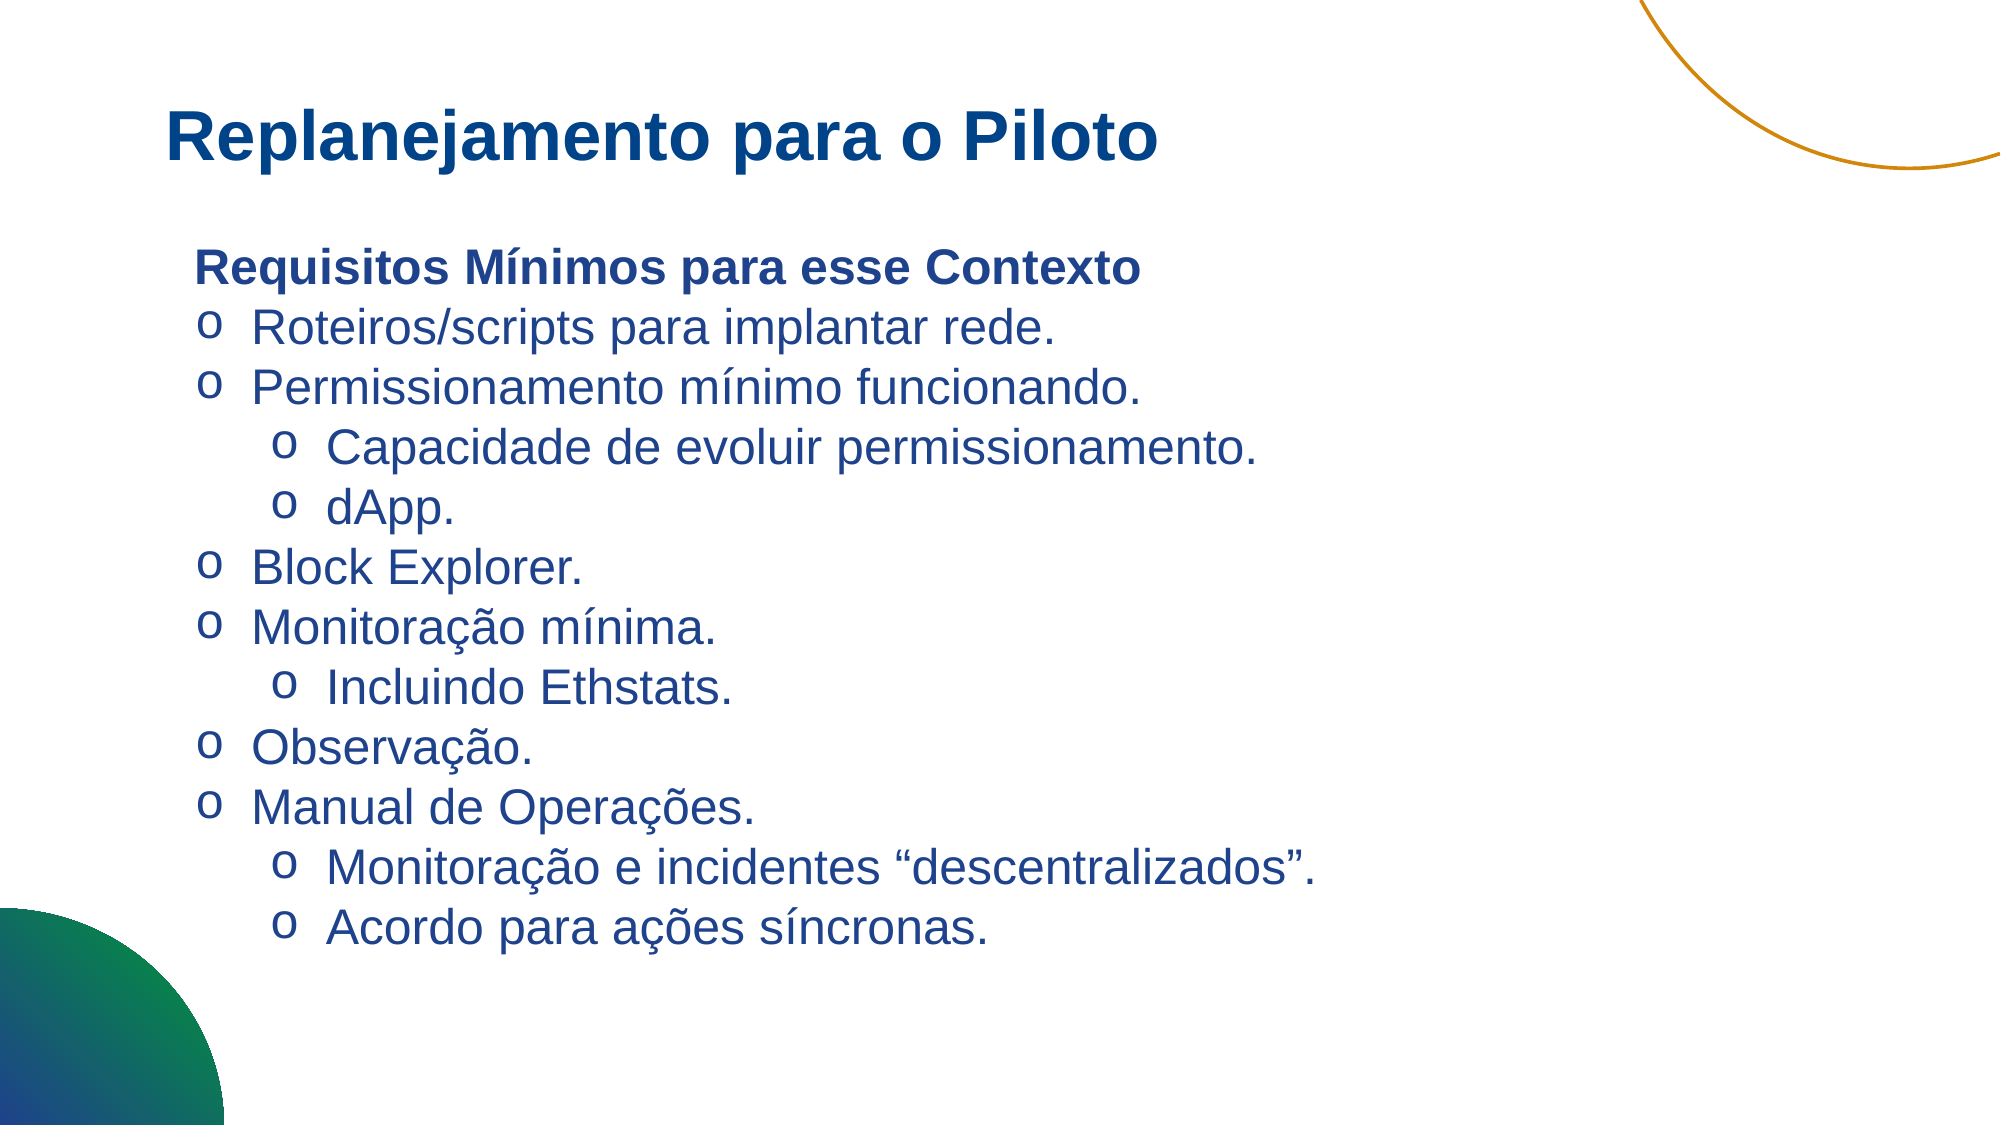

Replanejamento para o Piloto
Requisitos Mínimos para esse Contexto
Roteiros/scripts para implantar rede.
Permissionamento mínimo funcionando.
Capacidade de evoluir permissionamento.
dApp.
Block Explorer.
Monitoração mínima.
Incluindo Ethstats.
Observação.
Manual de Operações.
Monitoração e incidentes “descentralizados”.
Acordo para ações síncronas.